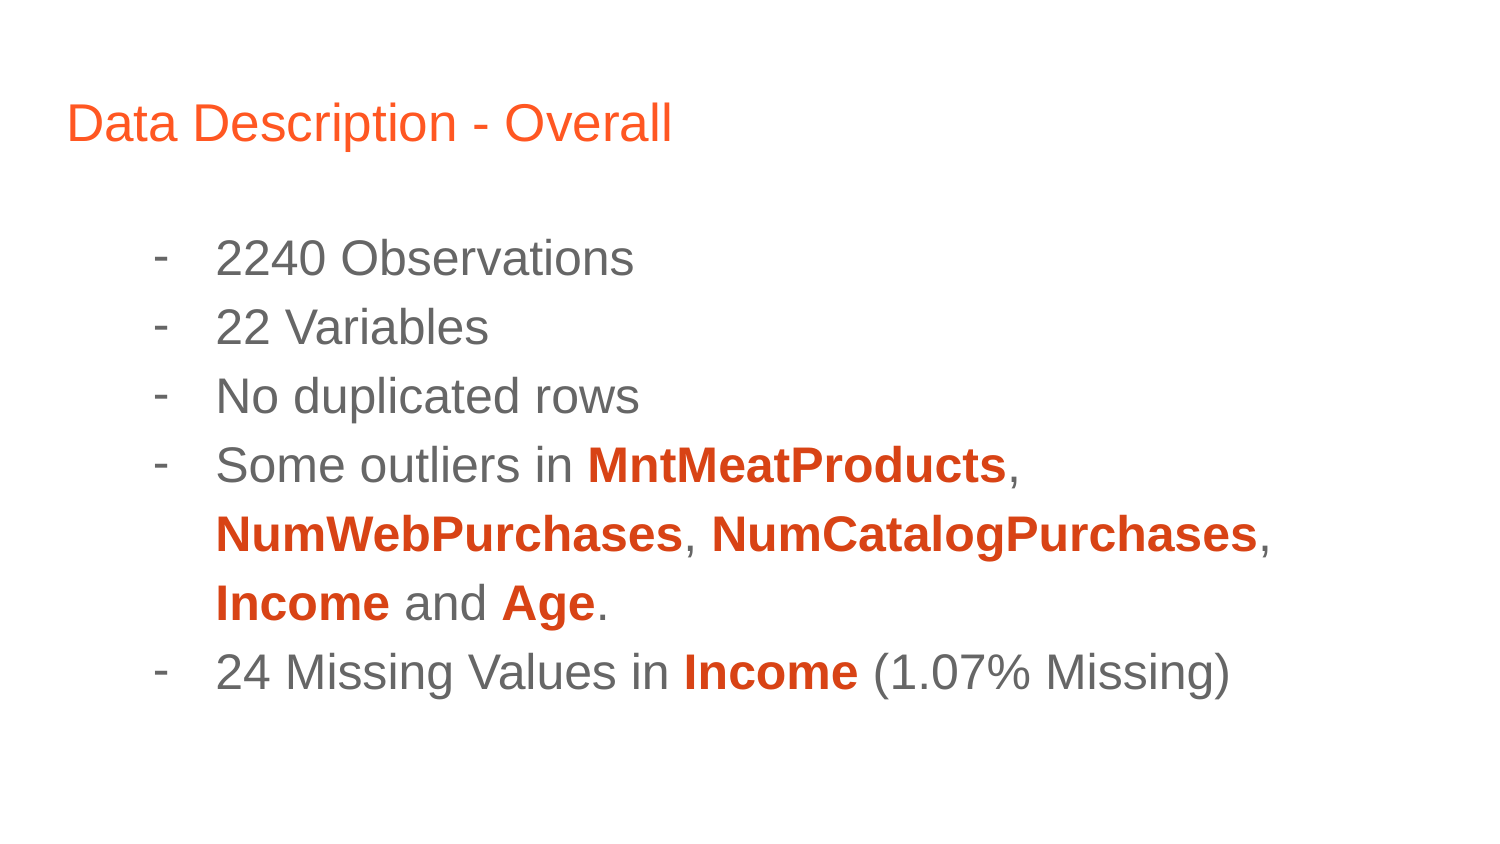

# Data Description - Overall
2240 Observations
22 Variables
No duplicated rows
Some outliers in MntMeatProducts, NumWebPurchases, NumCatalogPurchases, Income and Age.
24 Missing Values in Income (1.07% Missing)